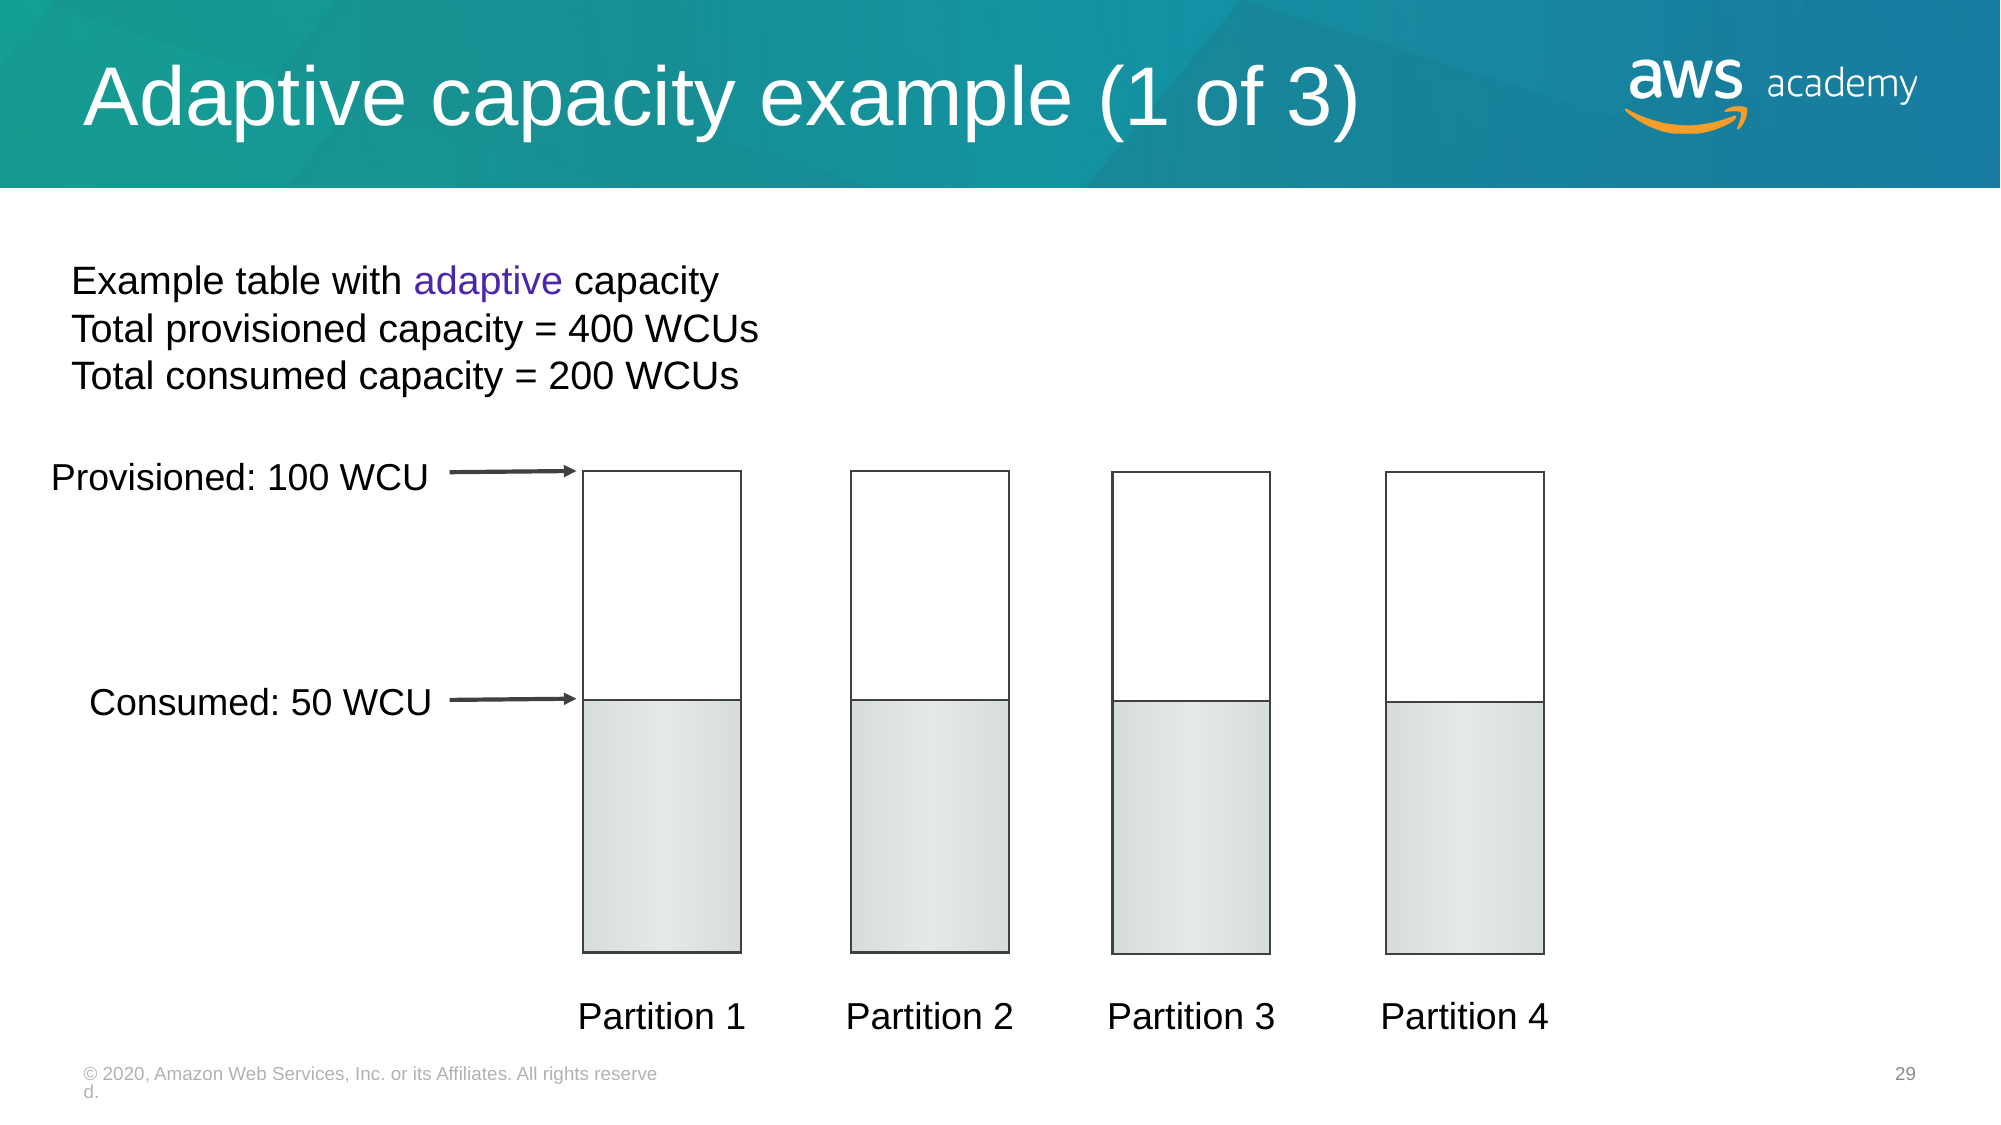

# Adaptive capacity example (1 of 3)
Example table with adaptive capacity
Total provisioned capacity = 400 WCUs
Total consumed capacity = 200 WCUs
Provisioned: 100 WCU

Partition 1

Partition 2

Partition 3

Partition 4
Consumed: 50 WCU
© 2020, Amazon Web Services, Inc. or its Affiliates. All rights reserved.
29